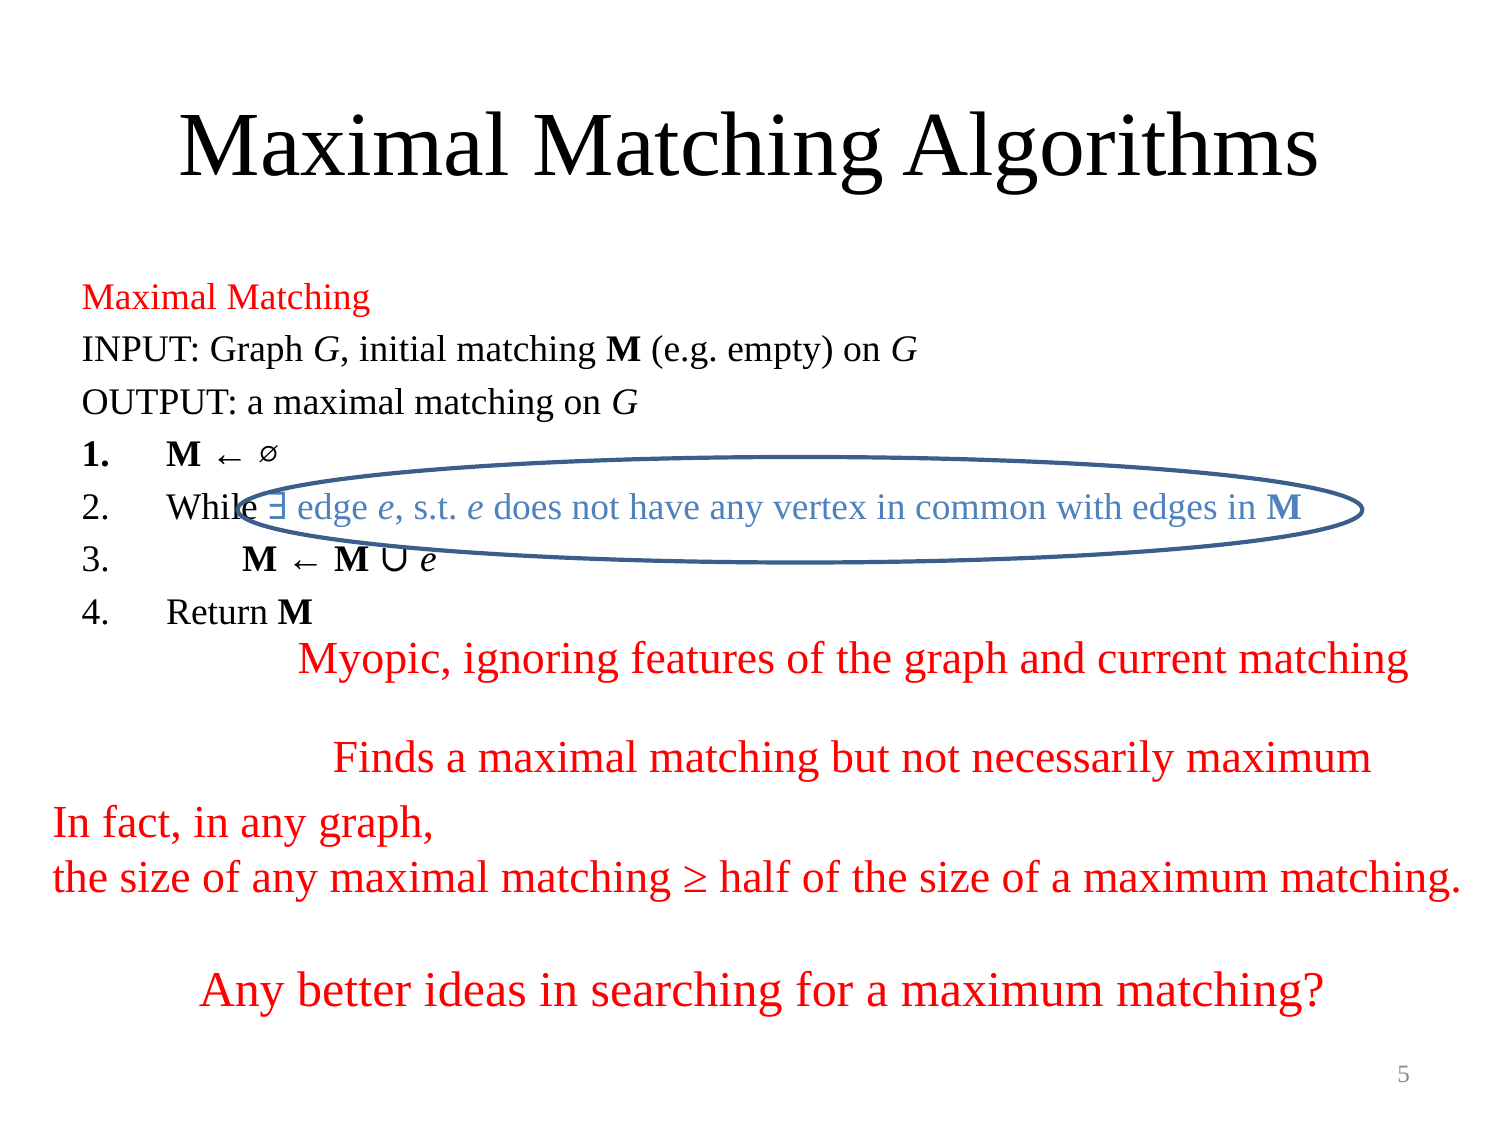

# Maximal Matching Algorithms
Maximal Matching
INPUT: Graph G, initial matching M (e.g. empty) on G
OUTPUT: a maximal matching on G
M ← ∅
While ∃ edge e, s.t. e does not have any vertex in common with edges in M
        M ← M ∪ e
Return M

Myopic, ignoring features of the graph and current matching
Finds a maximal matching but not necessarily maximum
In fact, in any graph,
the size of any maximal matching ≥ half of the size of a maximum matching.
Any better ideas in searching for a maximum matching?
5